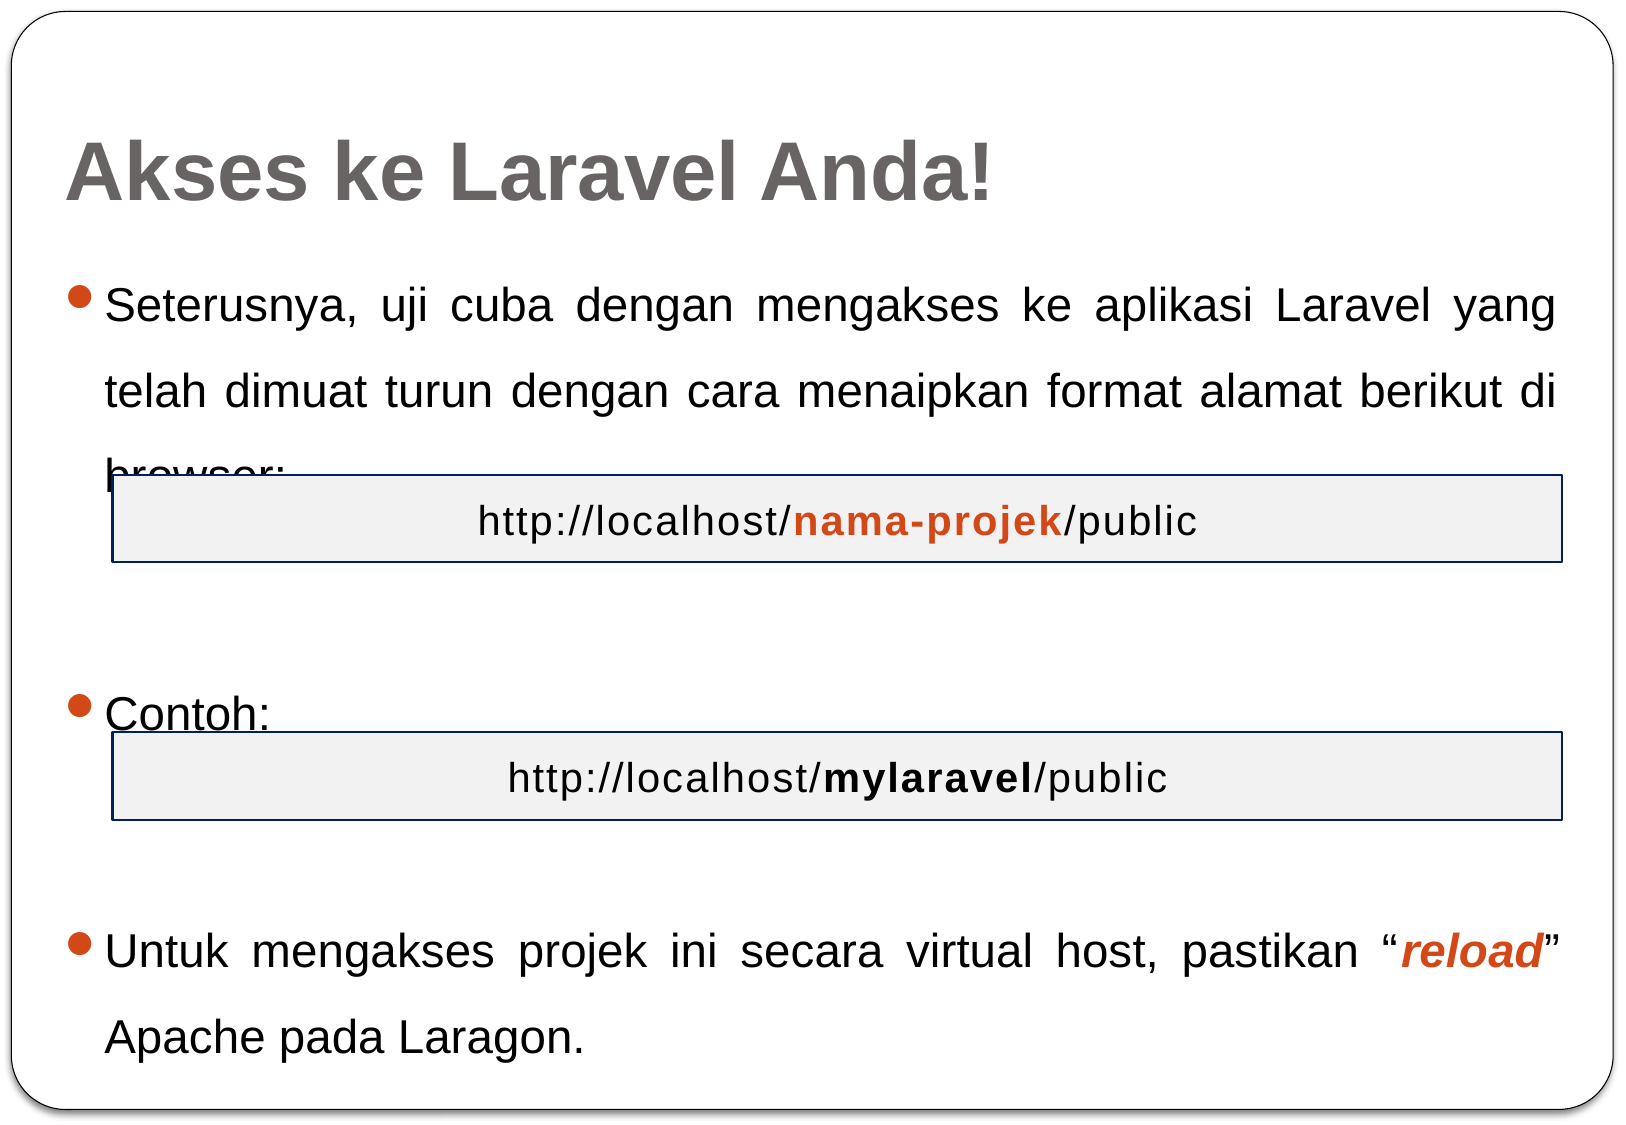

# Akses ke Laravel Anda!
Seterusnya, uji cuba dengan mengakses ke aplikasi Laravel yang telah dimuat turun dengan cara menaipkan format alamat berikut di browser:

Contoh:

Untuk mengakses projek ini secara virtual host, pastikan “reload” Apache pada Laragon.
http://localhost/nama-projek/public
http://localhost/mylaravel/public